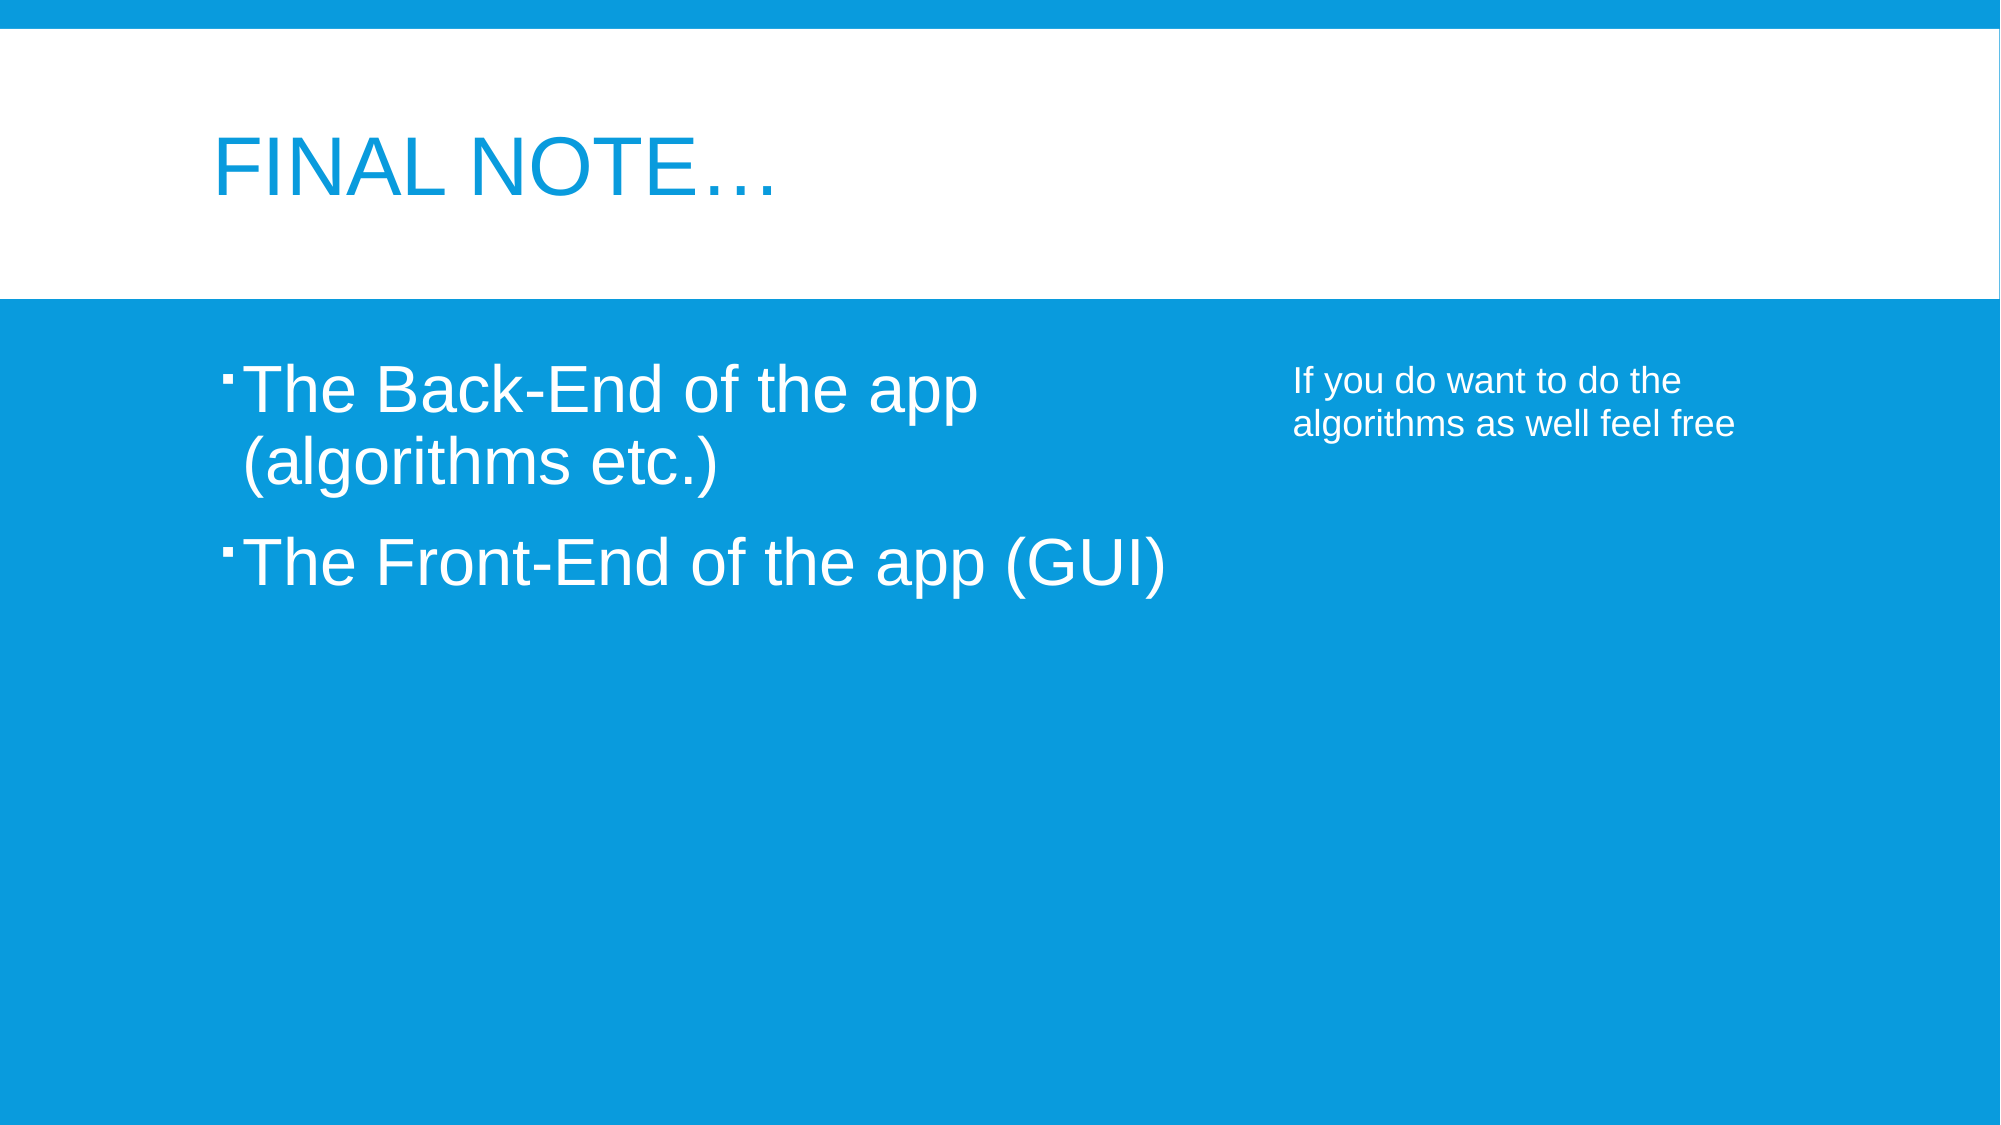

# FINAL Note…
The Back-End of the app (algorithms etc.)
The Front-End of the app (GUI)

If you do want to do the algorithms as well feel free